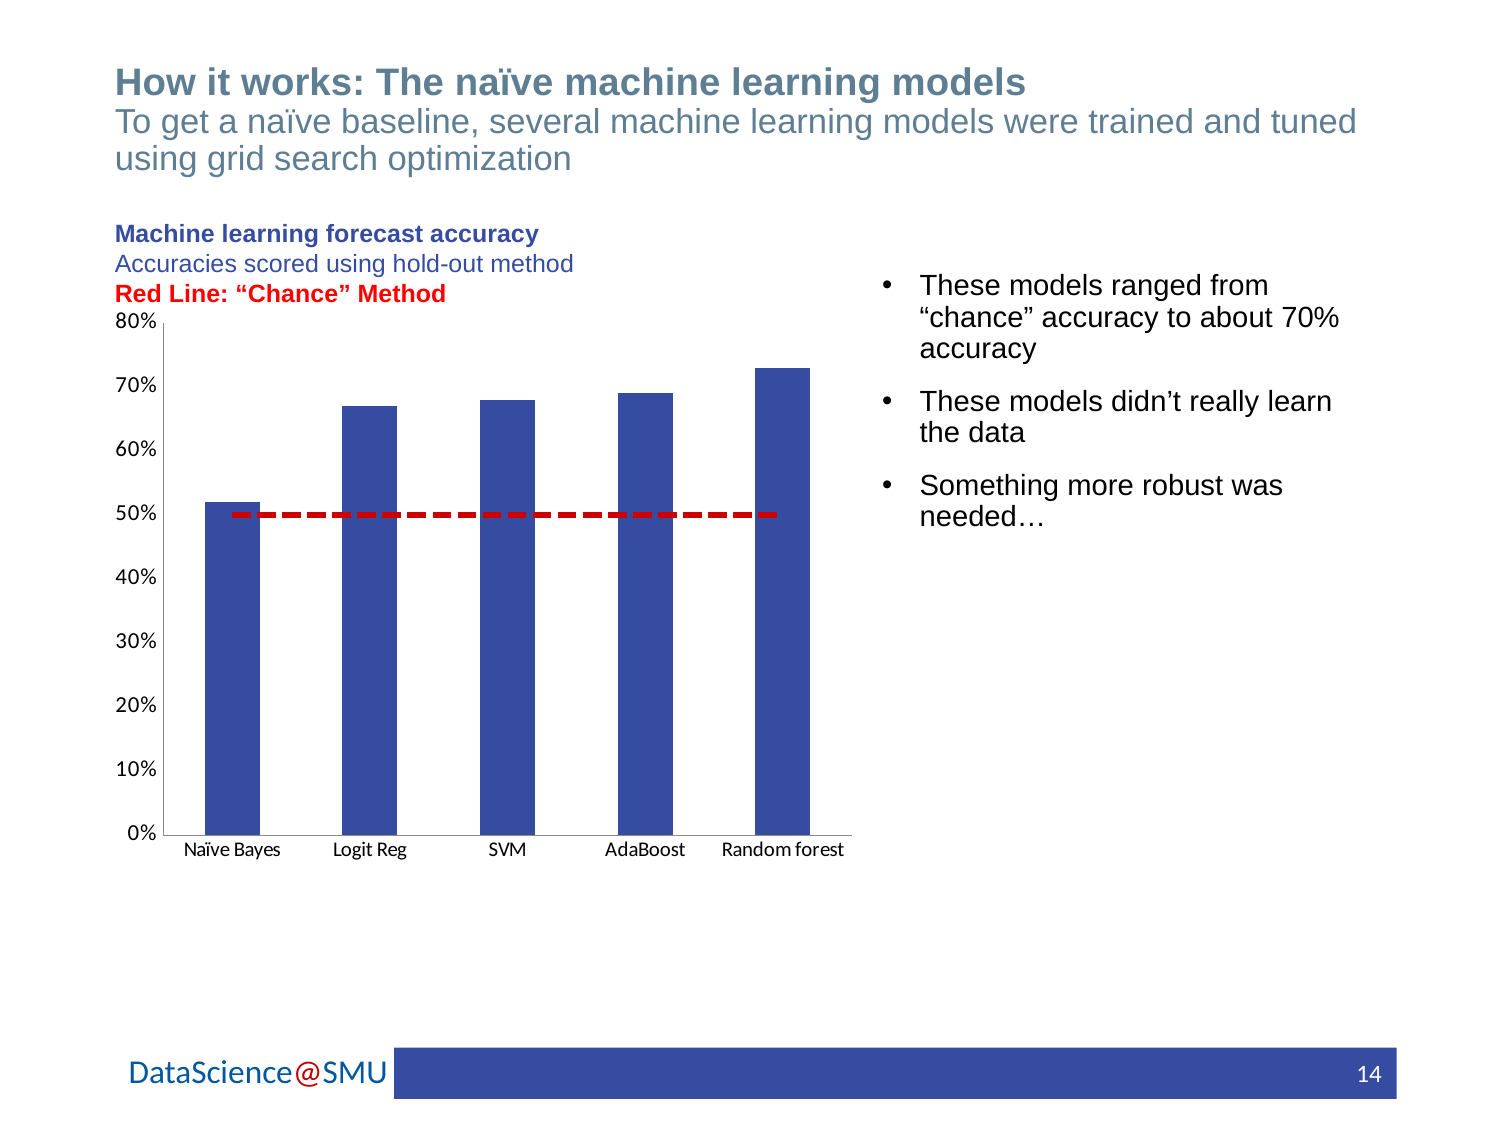

# How it works: The naïve machine learning models To get a naïve baseline, several machine learning models were trained and tuned using grid search optimization
Machine learning forecast accuracy
Accuracies scored using hold-out method
Red Line: “Chance” Method
These models ranged from “chance” accuracy to about 70% accuracy
These models didn’t really learn the data
Something more robust was needed…

### Chart

| Category | Series 1 | Series 2 |
|---|---|---|
| Naïve Bayes | 0.52 | 0.5 |
| Logit Reg | 0.67 | 0.5 |
| SVM | 0.68 | 0.5 |
| AdaBoost | 0.69 | 0.5 |
| Random forest | 0.73 | 0.5 |
14